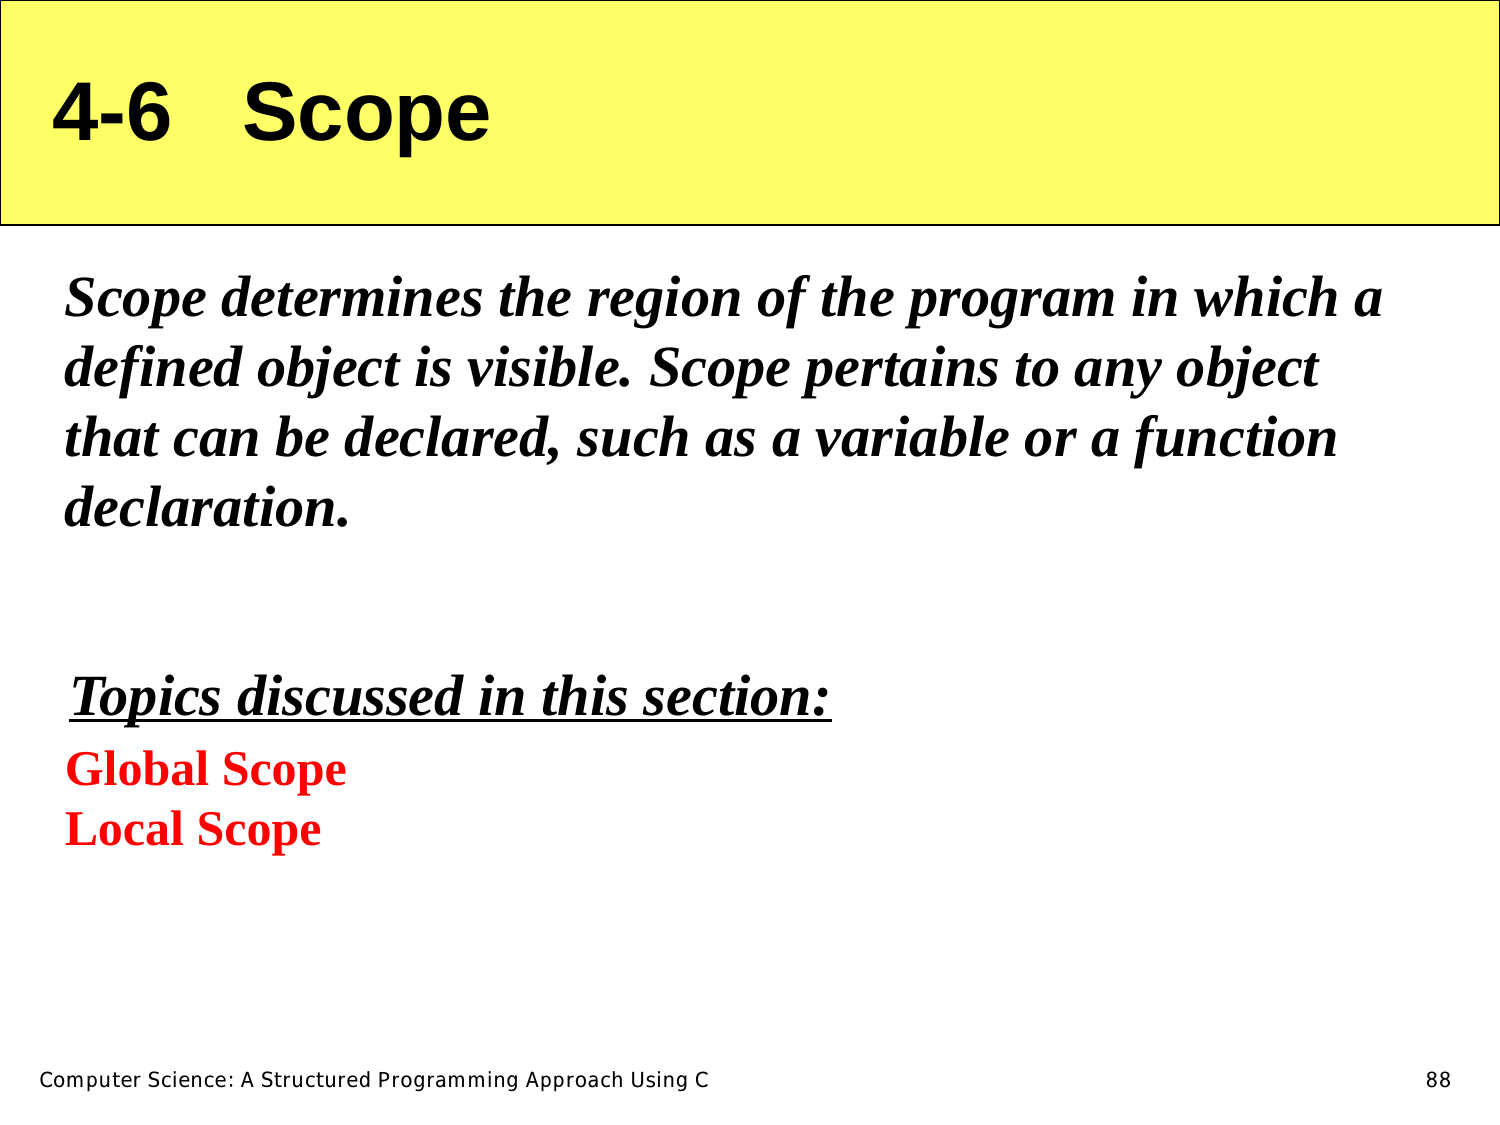

4-6   Scope
Scope determines the region of the program in which a defined object is visible. Scope pertains to any object that can be declared, such as a variable or a function declaration.
Topics discussed in this section:
Global Scope
Local Scope
Computer Science: A Structured Programming Approach Using C
88